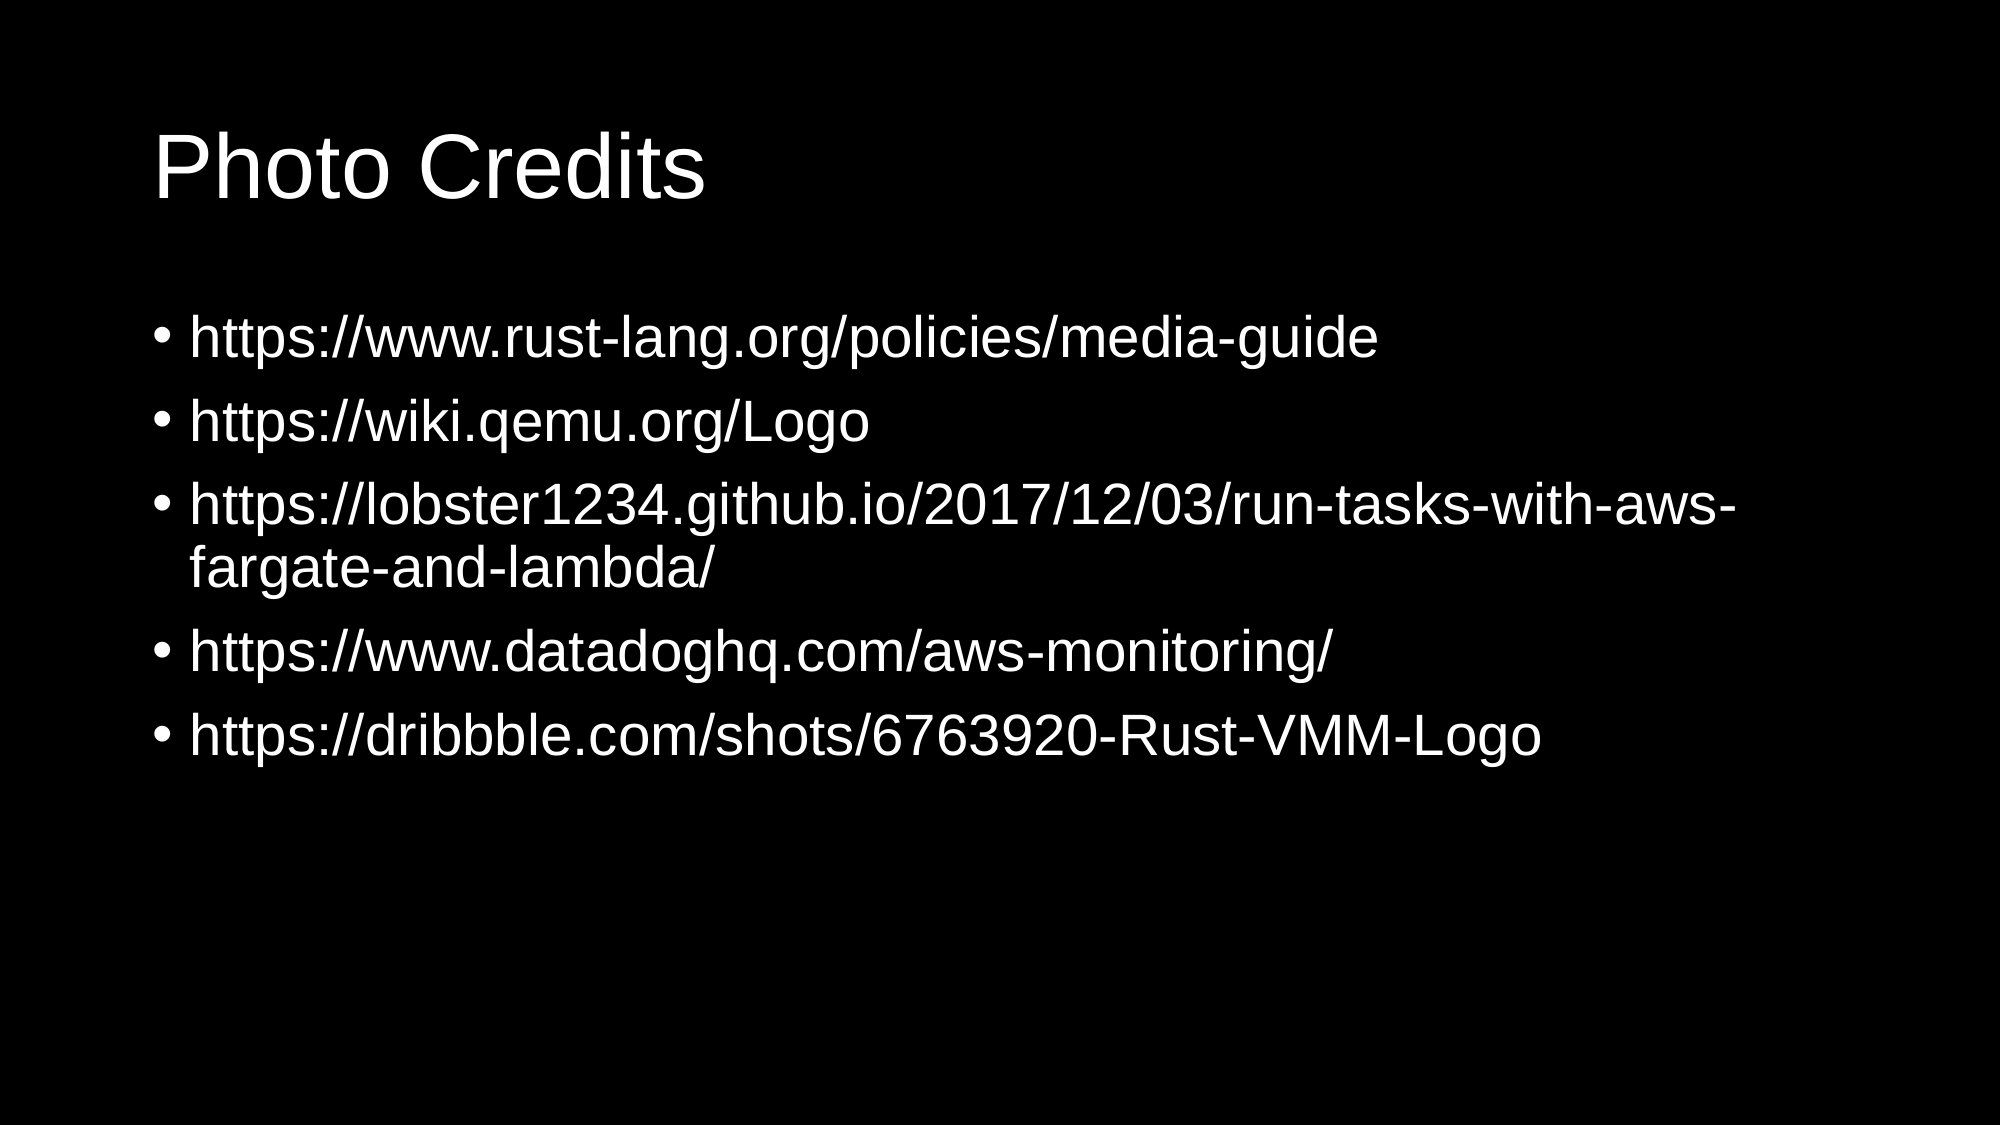

# Photo Credits
https://www.rust-lang.org/policies/media-guide
https://wiki.qemu.org/Logo
https://lobster1234.github.io/2017/12/03/run-tasks-with-aws-fargate-and-lambda/
https://www.datadoghq.com/aws-monitoring/
https://dribbble.com/shots/6763920-Rust-VMM-Logo